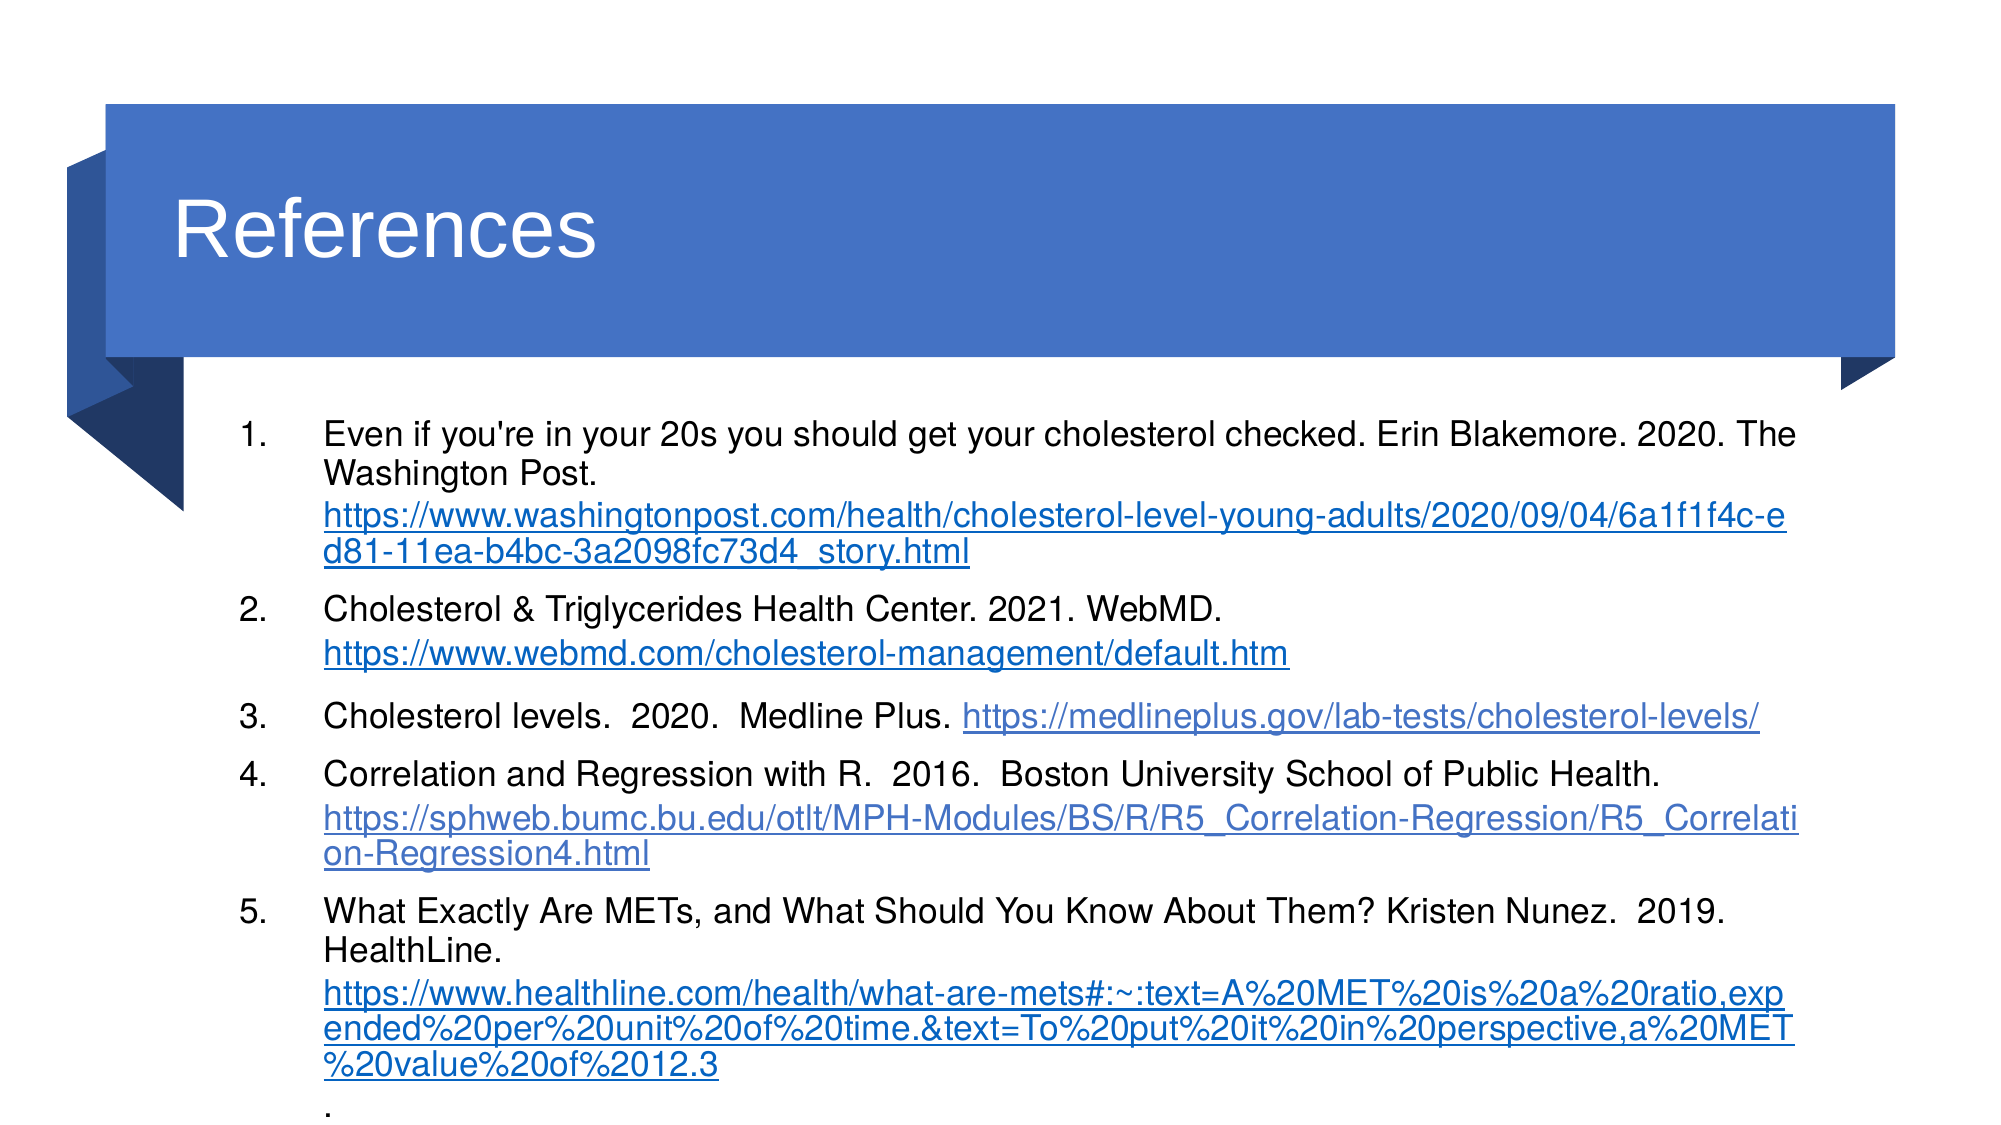

# References

Even if you're in your 20s you should get your cholesterol checked. Erin Blakemore. 2020. The Washington Post. https://www.washingtonpost.com/health/cholesterol-level-young-adults/2020/09/04/6a1f1f4c-ed81-11ea-b4bc-3a2098fc73d4_story.html
Cholesterol & Triglycerides Health Center. 2021. WebMD. https://www.webmd.com/cholesterol-management/default.htm
Cholesterol levels.  2020.  Medline Plus. https://medlineplus.gov/lab-tests/cholesterol-levels/
Correlation and Regression with R.  2016.  Boston University School of Public Health.  https://sphweb.bumc.bu.edu/otlt/MPH-Modules/BS/R/R5_Correlation-Regression/R5_Correlation-Regression4.html
What Exactly Are METs, and What Should You Know About Them? Kristen Nunez.  2019.  HealthLine. https://www.healthline.com/health/what-are-mets#:~:text=A%20MET%20is%20a%20ratio,expended%20per%20unit%20of%20time.&text=To%20put%20it%20in%20perspective,a%20MET%20value%20of%2012.3.